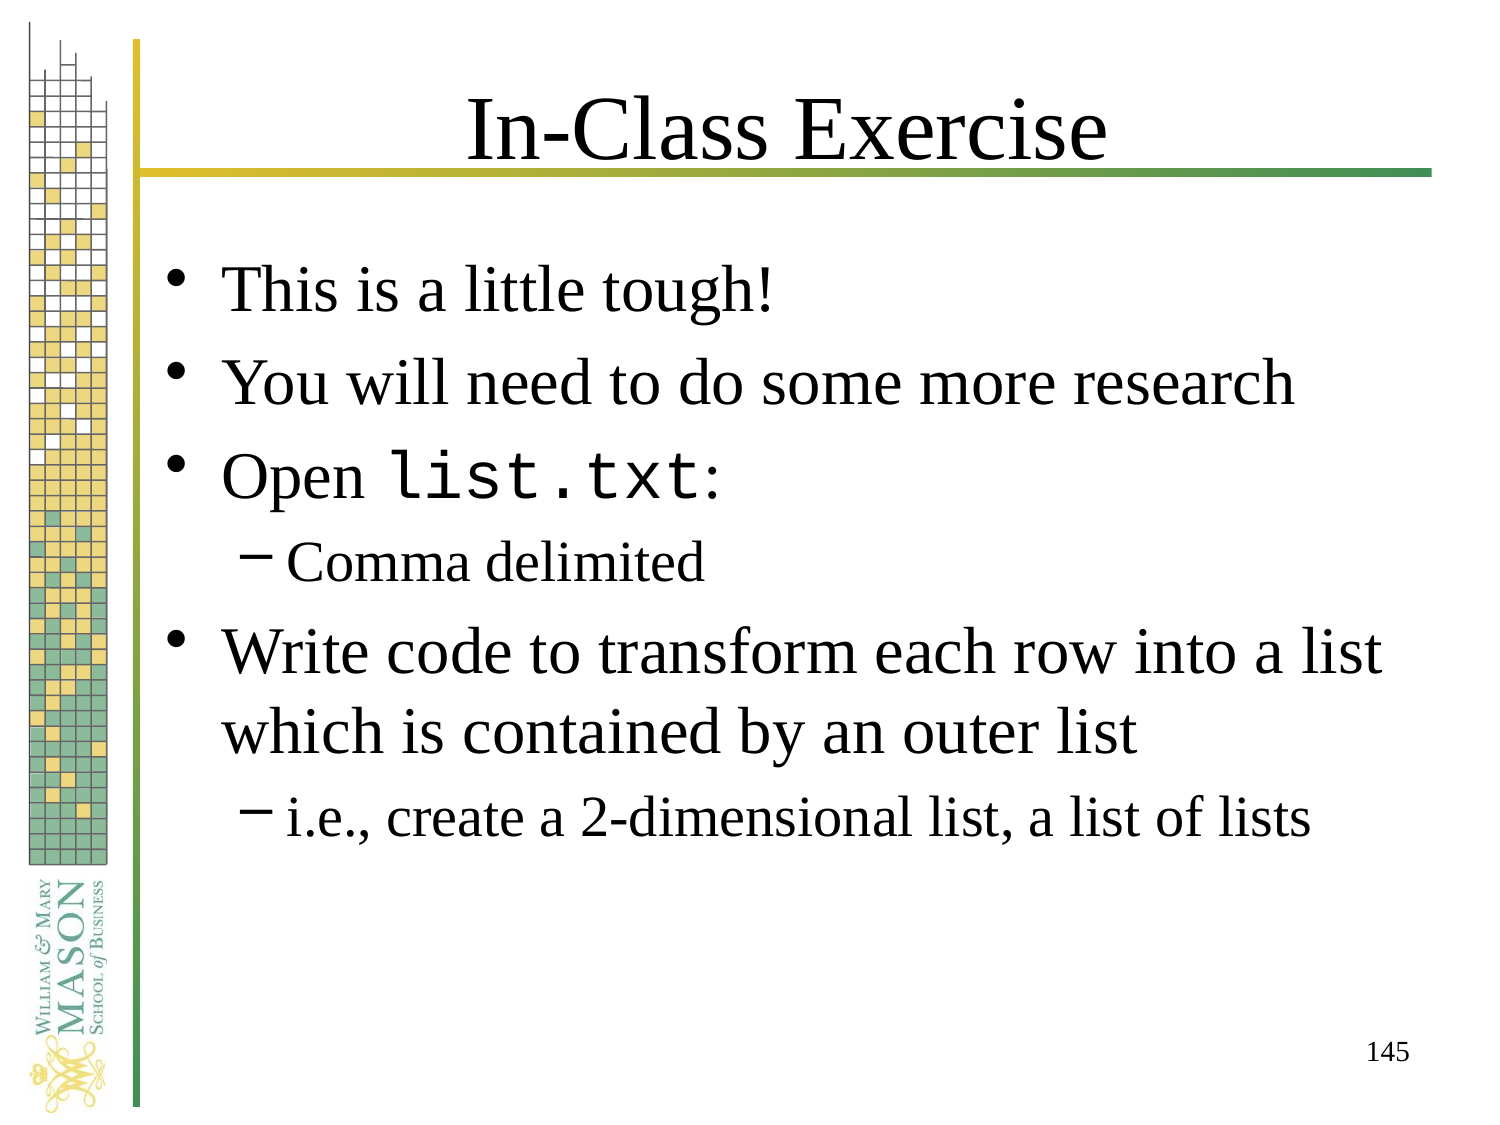

# In-Class Exercise
This is a little tough!
You will need to do some more research
Open list.txt:
Comma delimited
Write code to transform each row into a list which is contained by an outer list
i.e., create a 2-dimensional list, a list of lists
145